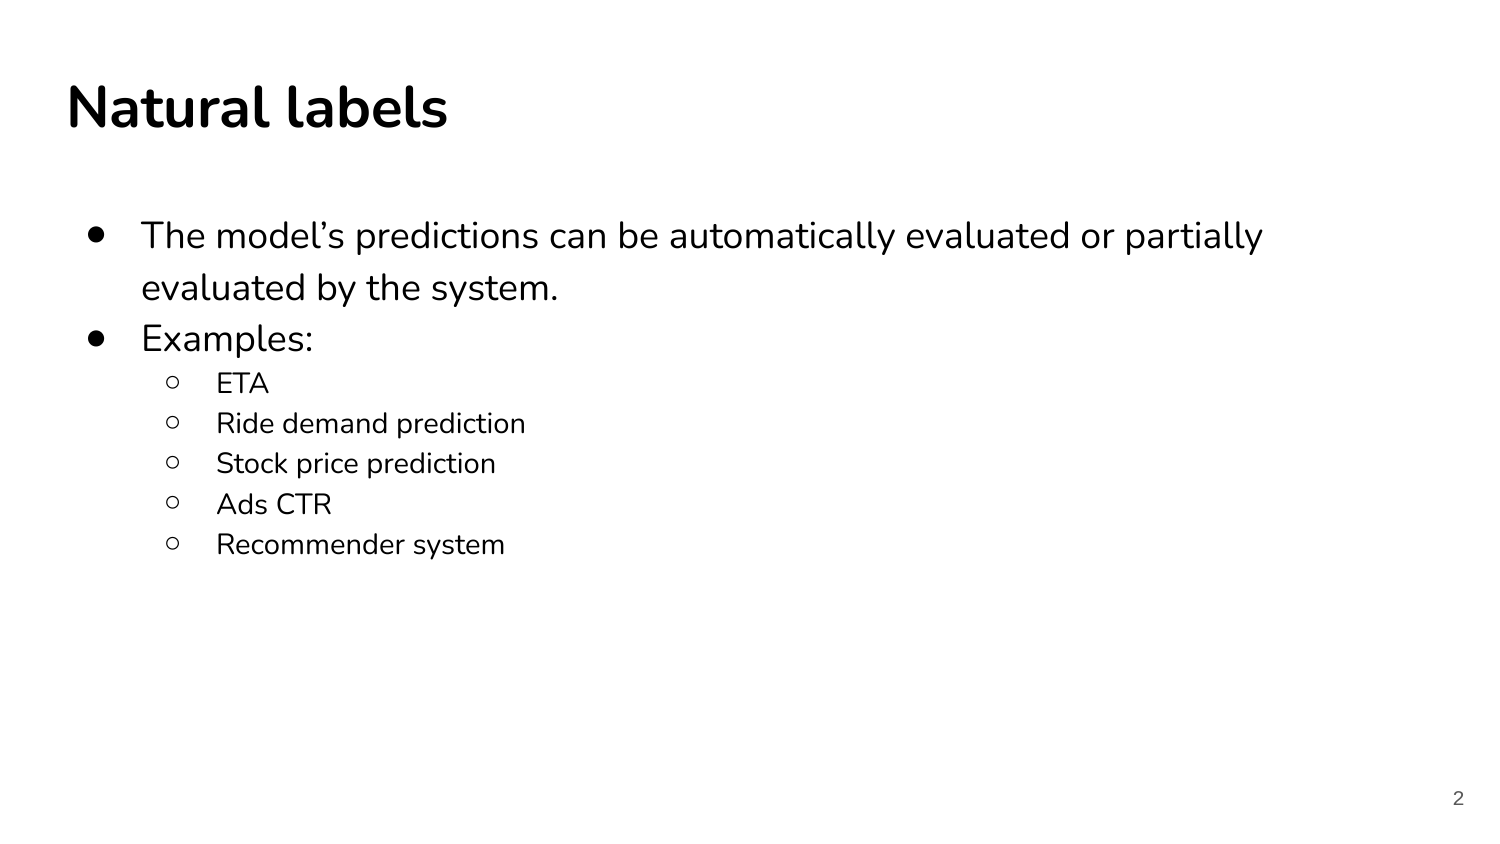

# Natural labels
The model’s predictions can be automatically evaluated or partially evaluated by the system.
Examples:
ETA
Ride demand prediction
Stock price prediction
Ads CTR
Recommender system
2